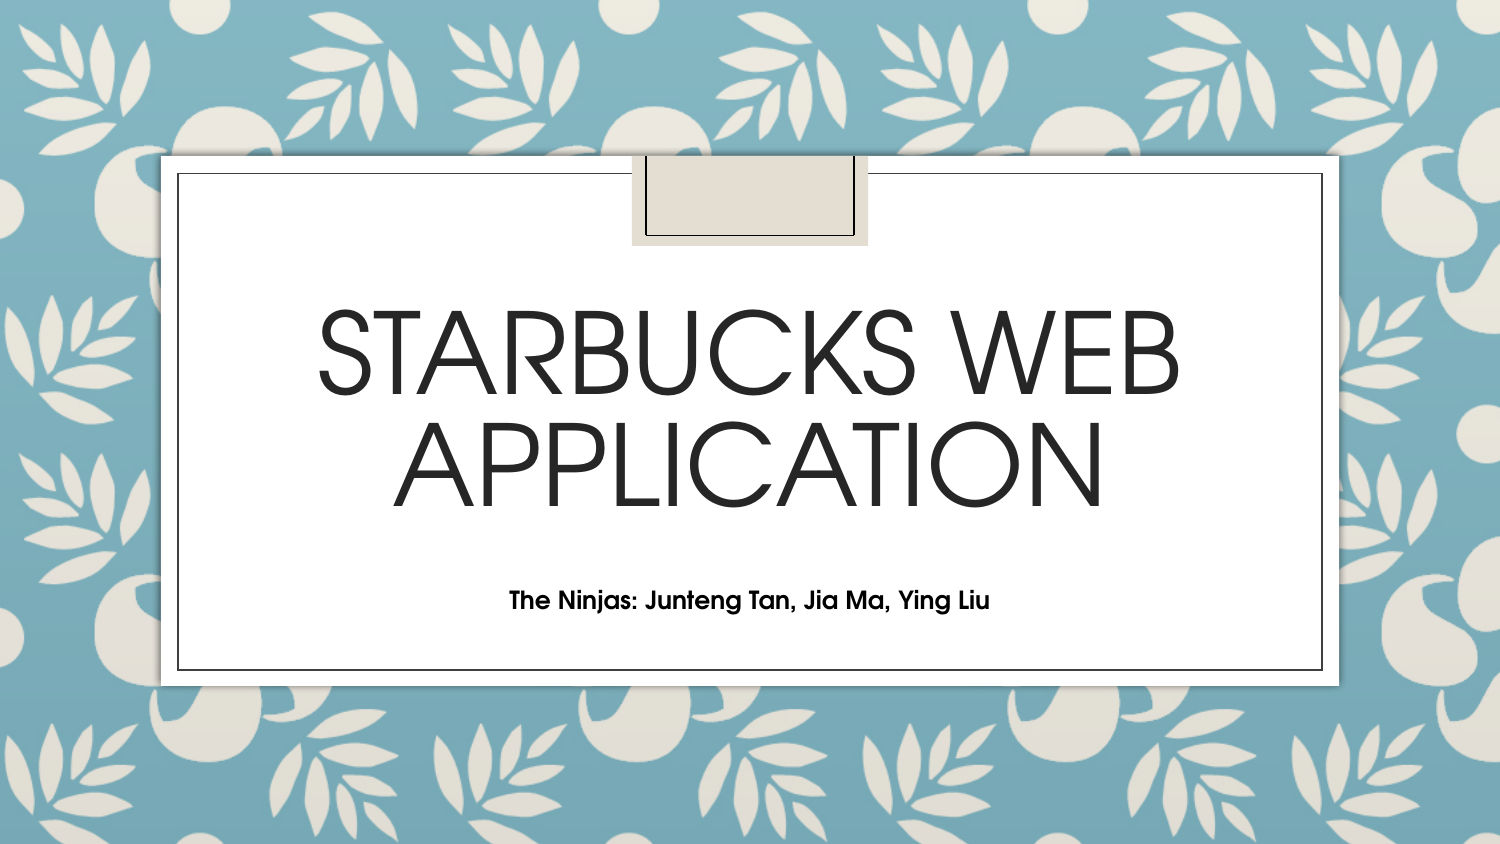

# STARBUCKS WEB APPLICATION
The Ninjas: Junteng Tan, Jia Ma, Ying Liu